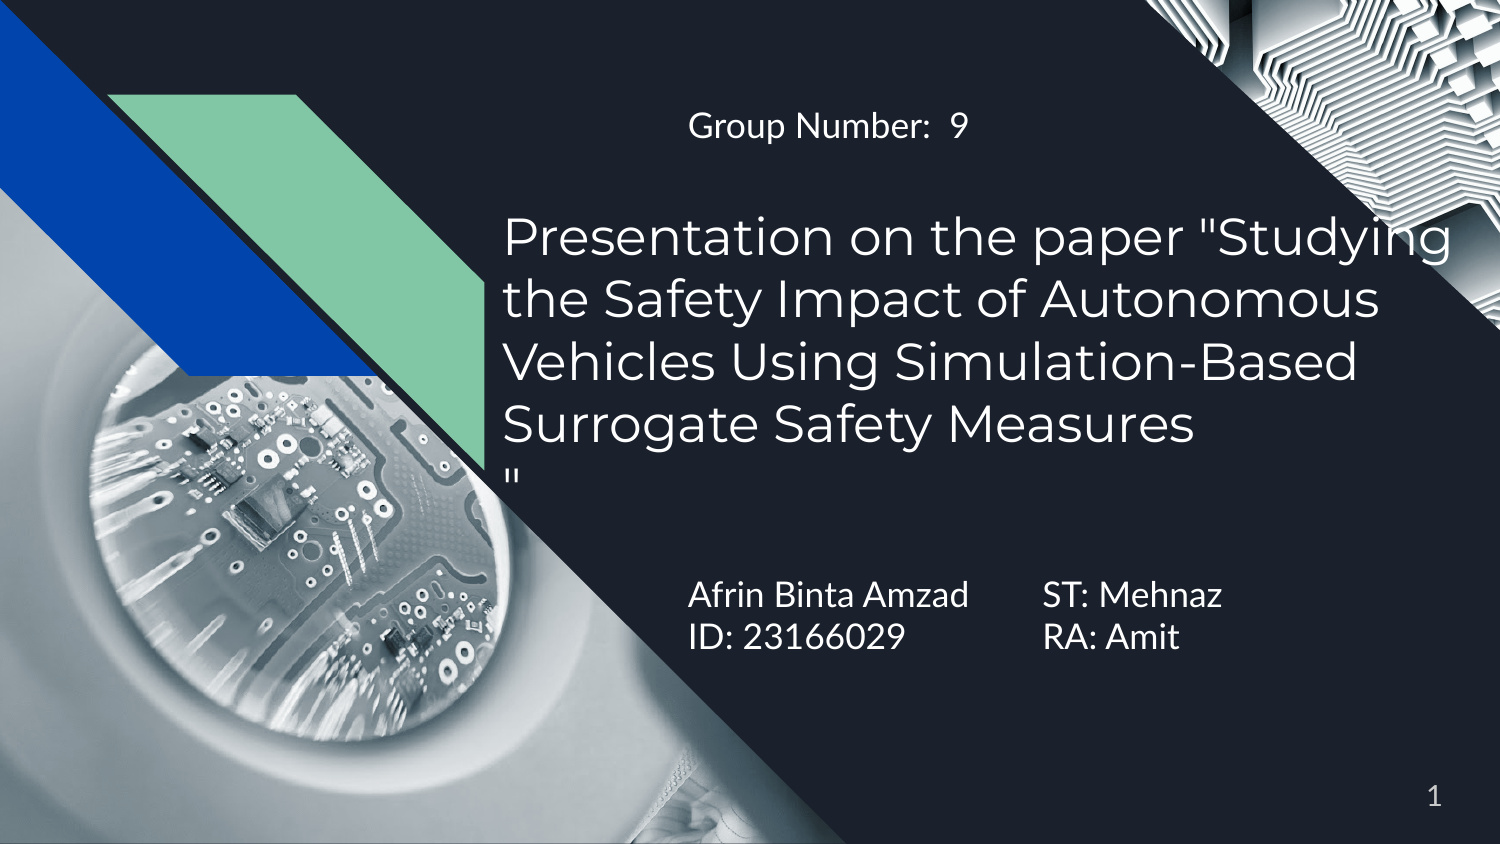

Group Number:  9
# Presentation on the paper "Studying the Safety Impact of Autonomous Vehicles Using Simulation-Based Surrogate Safety Measures
"
Afrin Binta Amzad
ID: 23166029
ST: Mehnaz
RA: Amit
1